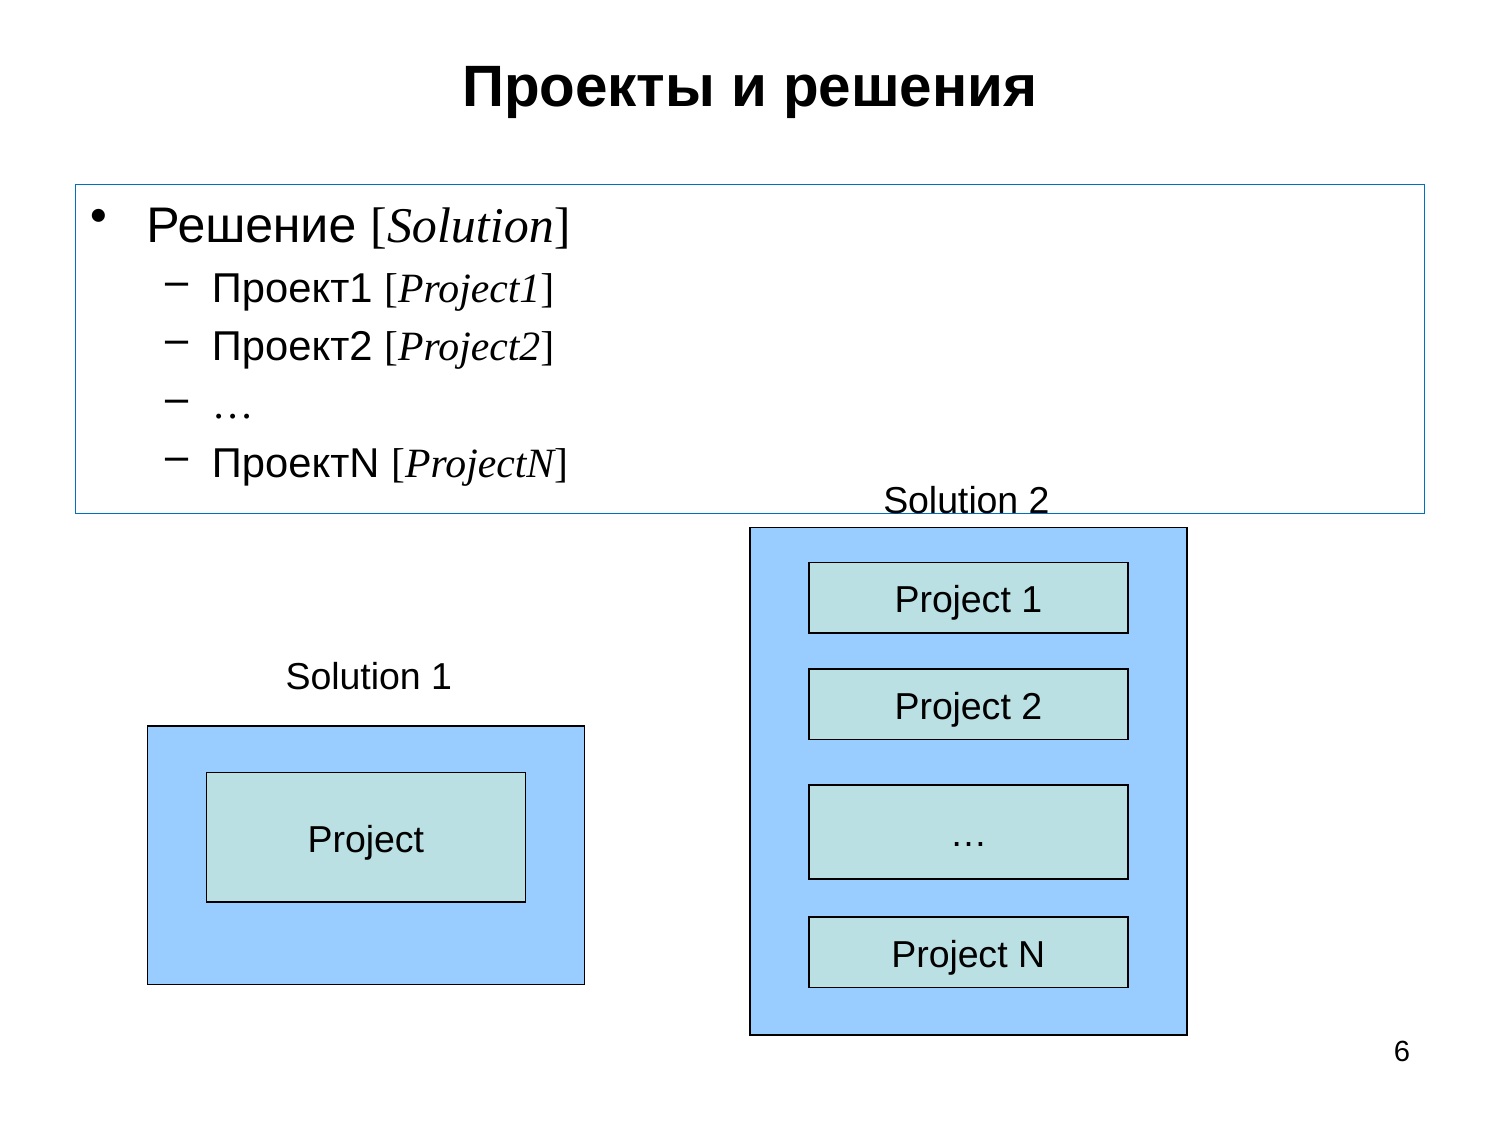

# Проекты и решения
Решение [Solution]
Проект1 [Project1]
Проект2 [Project2]
…
ПроектN [ProjectN]

Solution 2

Project 1
Solution 1
Project 2

Project
…
Project N
6